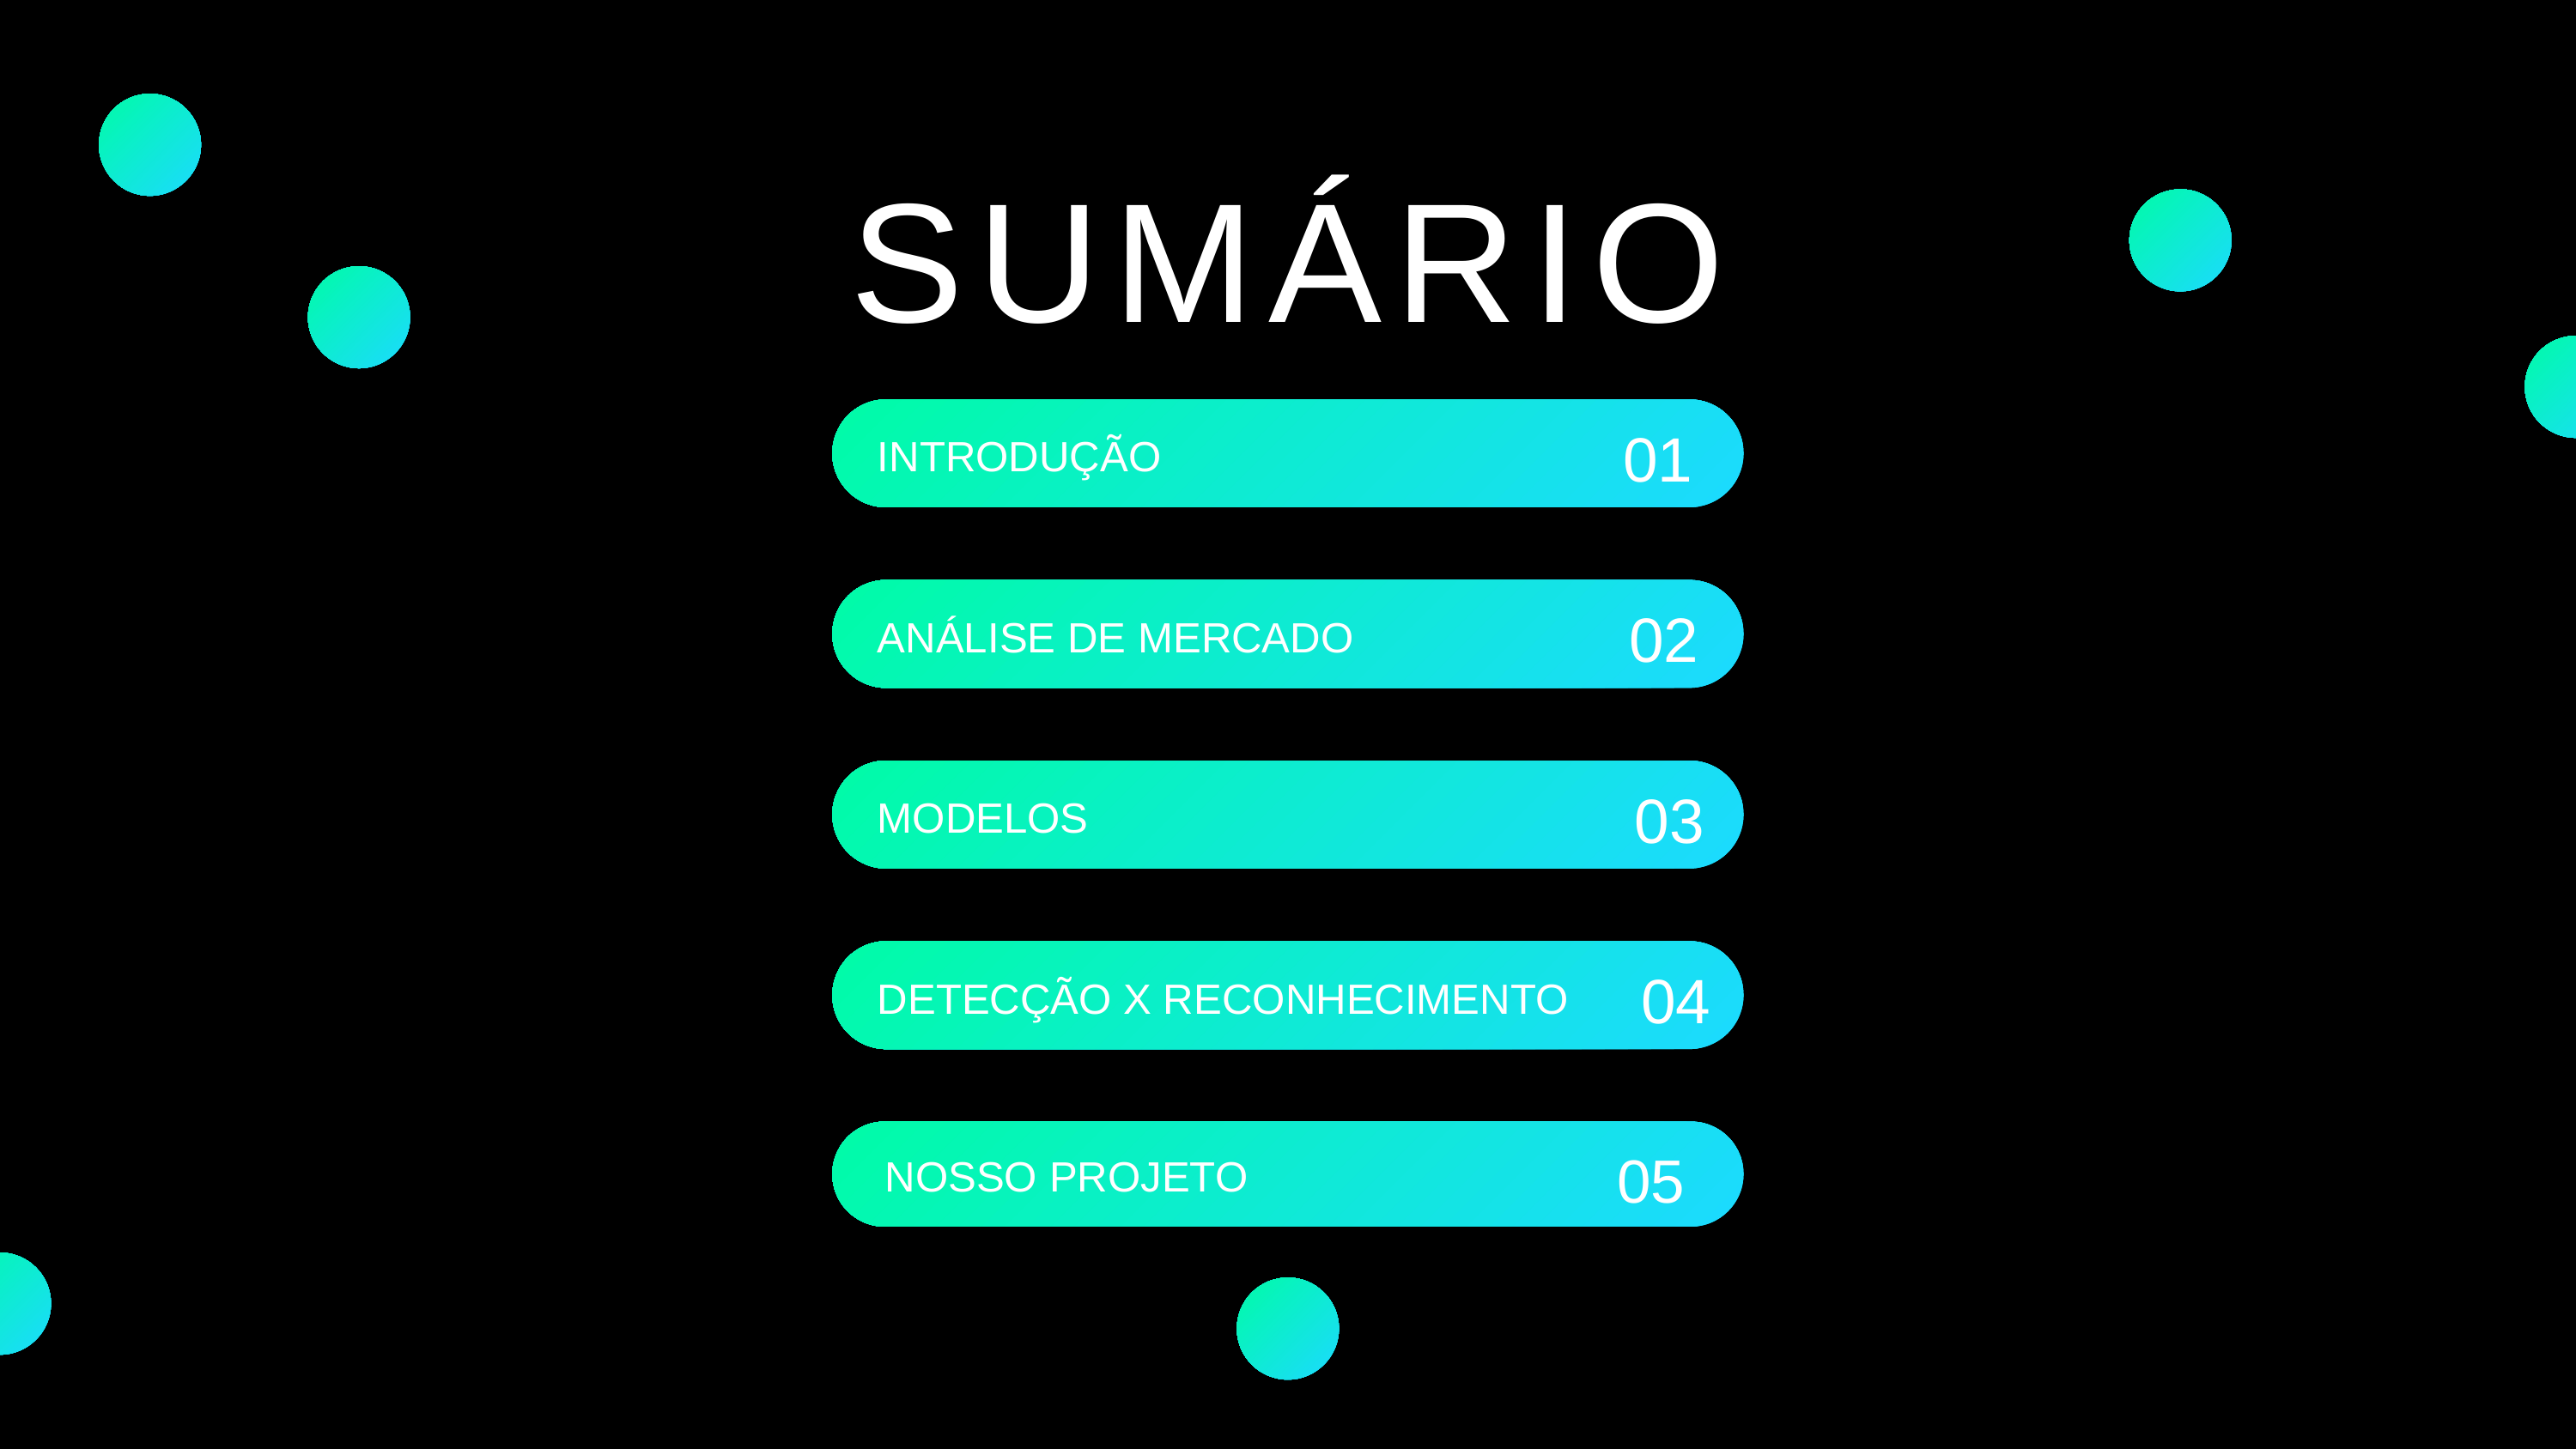

SUMÁRIO

01
INTRODUÇÃO

02
ANÁLISE DE MERCADO

03
MODELOS

04
DETECÇÃO X RECONHECIMENTO

05
NOSSO PROJETO